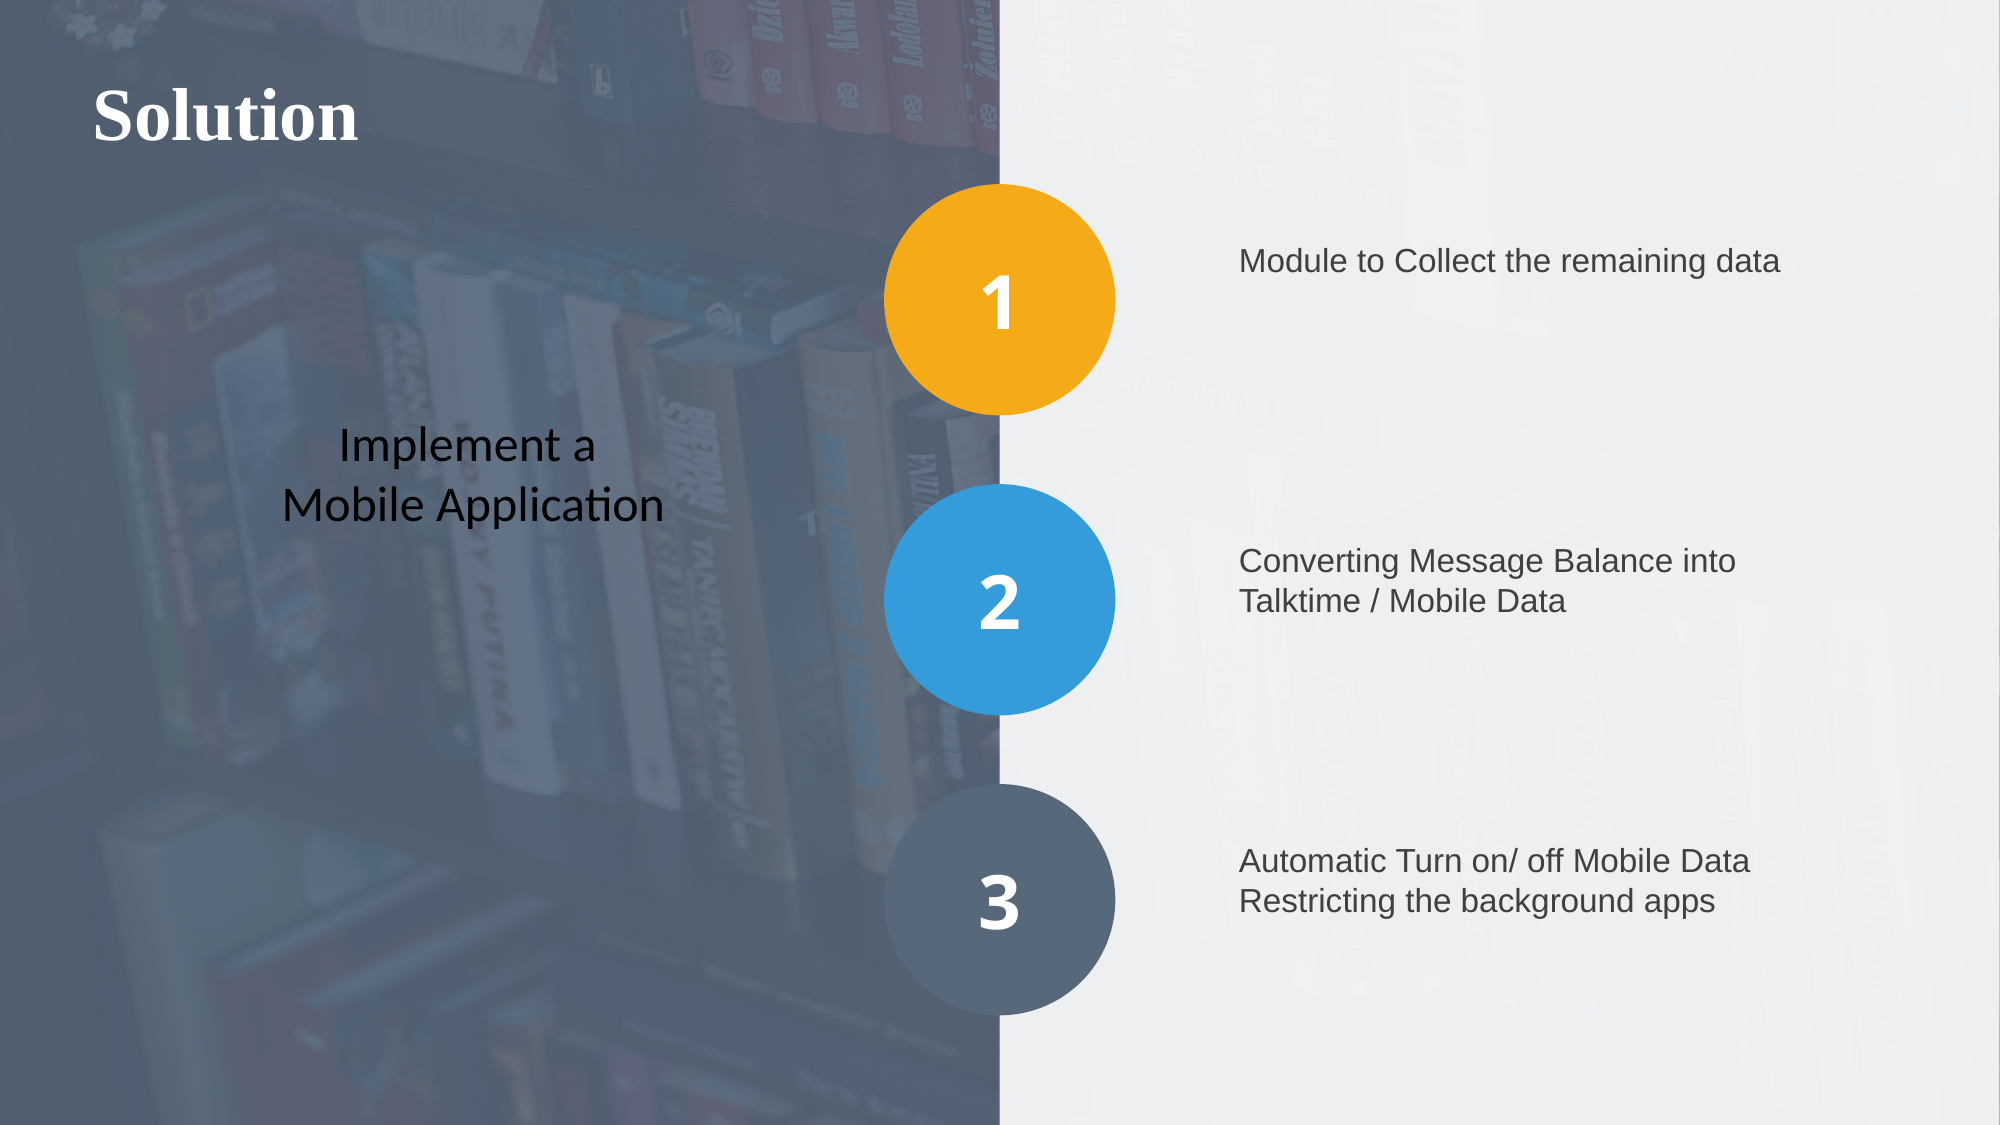

Solution
1
Module to Collect the remaining data
Implement a
Mobile Application

2
Converting Message Balance into Talktime / Mobile Data
3
Automatic Turn on/ off Mobile Data
Restricting the background apps
8